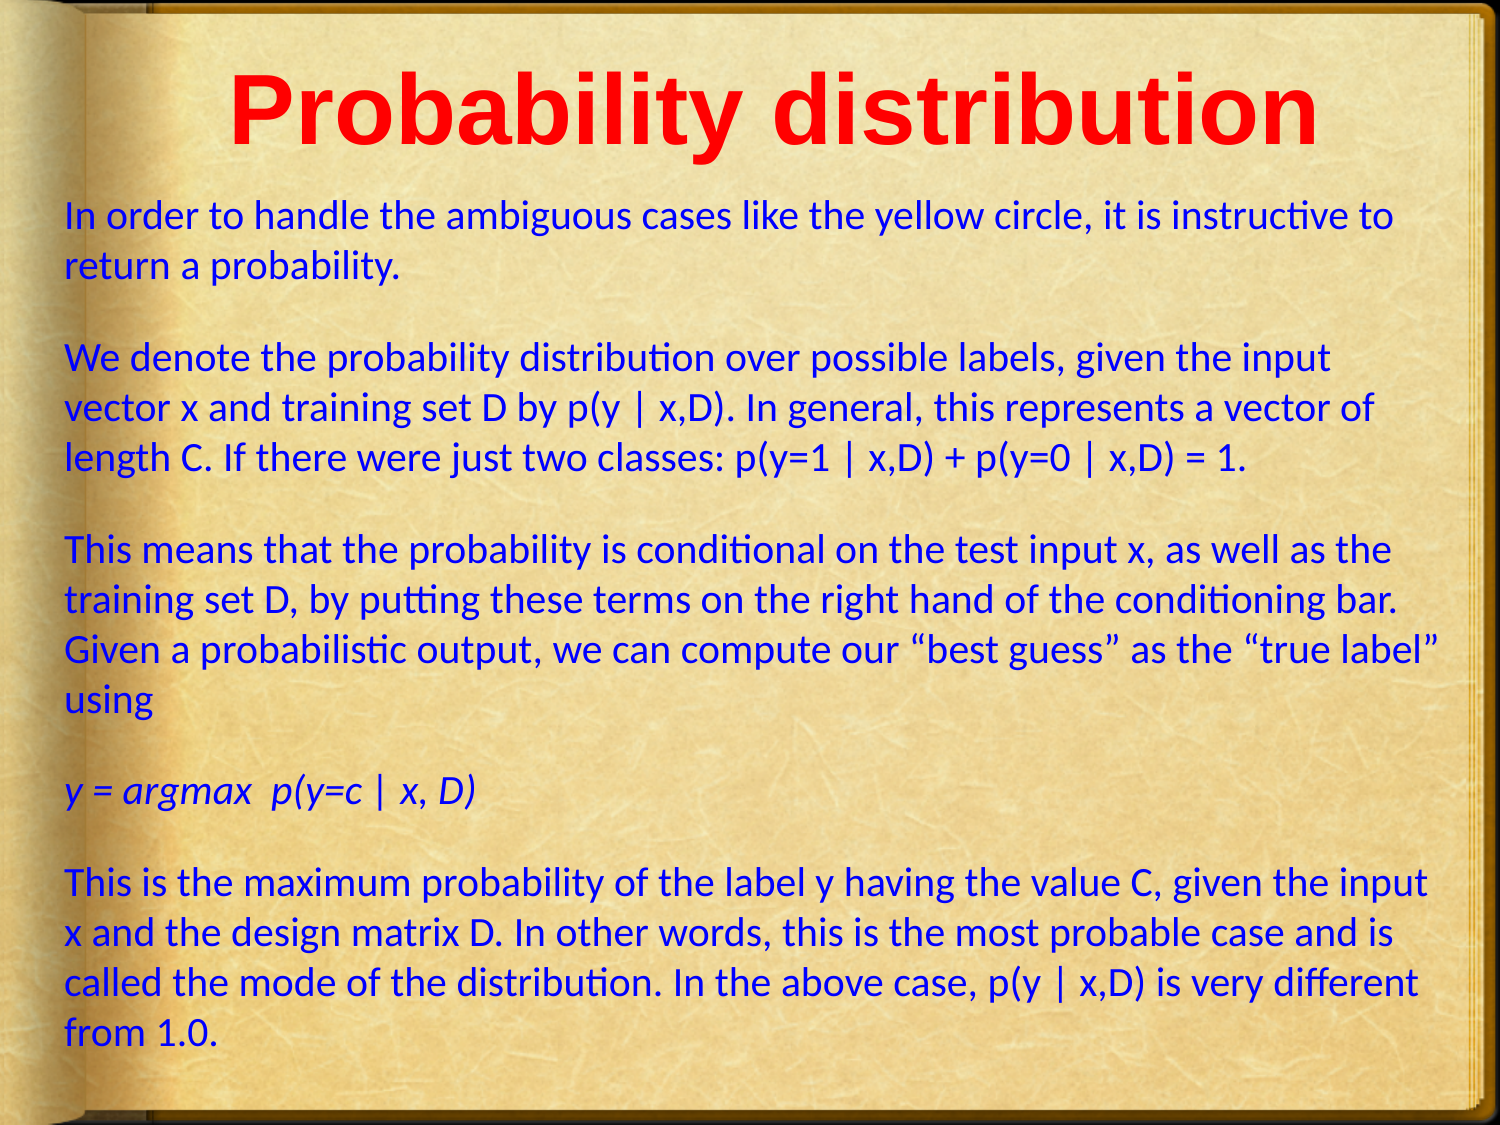

# Probability distribution
In order to handle the ambiguous cases like the yellow circle, it is instructive to return a probability.
We denote the probability distribution over possible labels, given the input vector x and training set D by p(y | x,D). In general, this represents a vector of length C. If there were just two classes: p(y=1 | x,D) + p(y=0 | x,D) = 1.
This means that the probability is conditional on the test input x, as well as the training set D, by putting these terms on the right hand of the conditioning bar. Given a probabilistic output, we can compute our “best guess” as the “true label” using
y = argmax  p(y=c | x, D)
This is the maximum probability of the label y having the value C, given the input x and the design matrix D. In other words, this is the most probable case and is called the mode of the distribution. In the above case, p(y | x,D) is very different from 1.0.